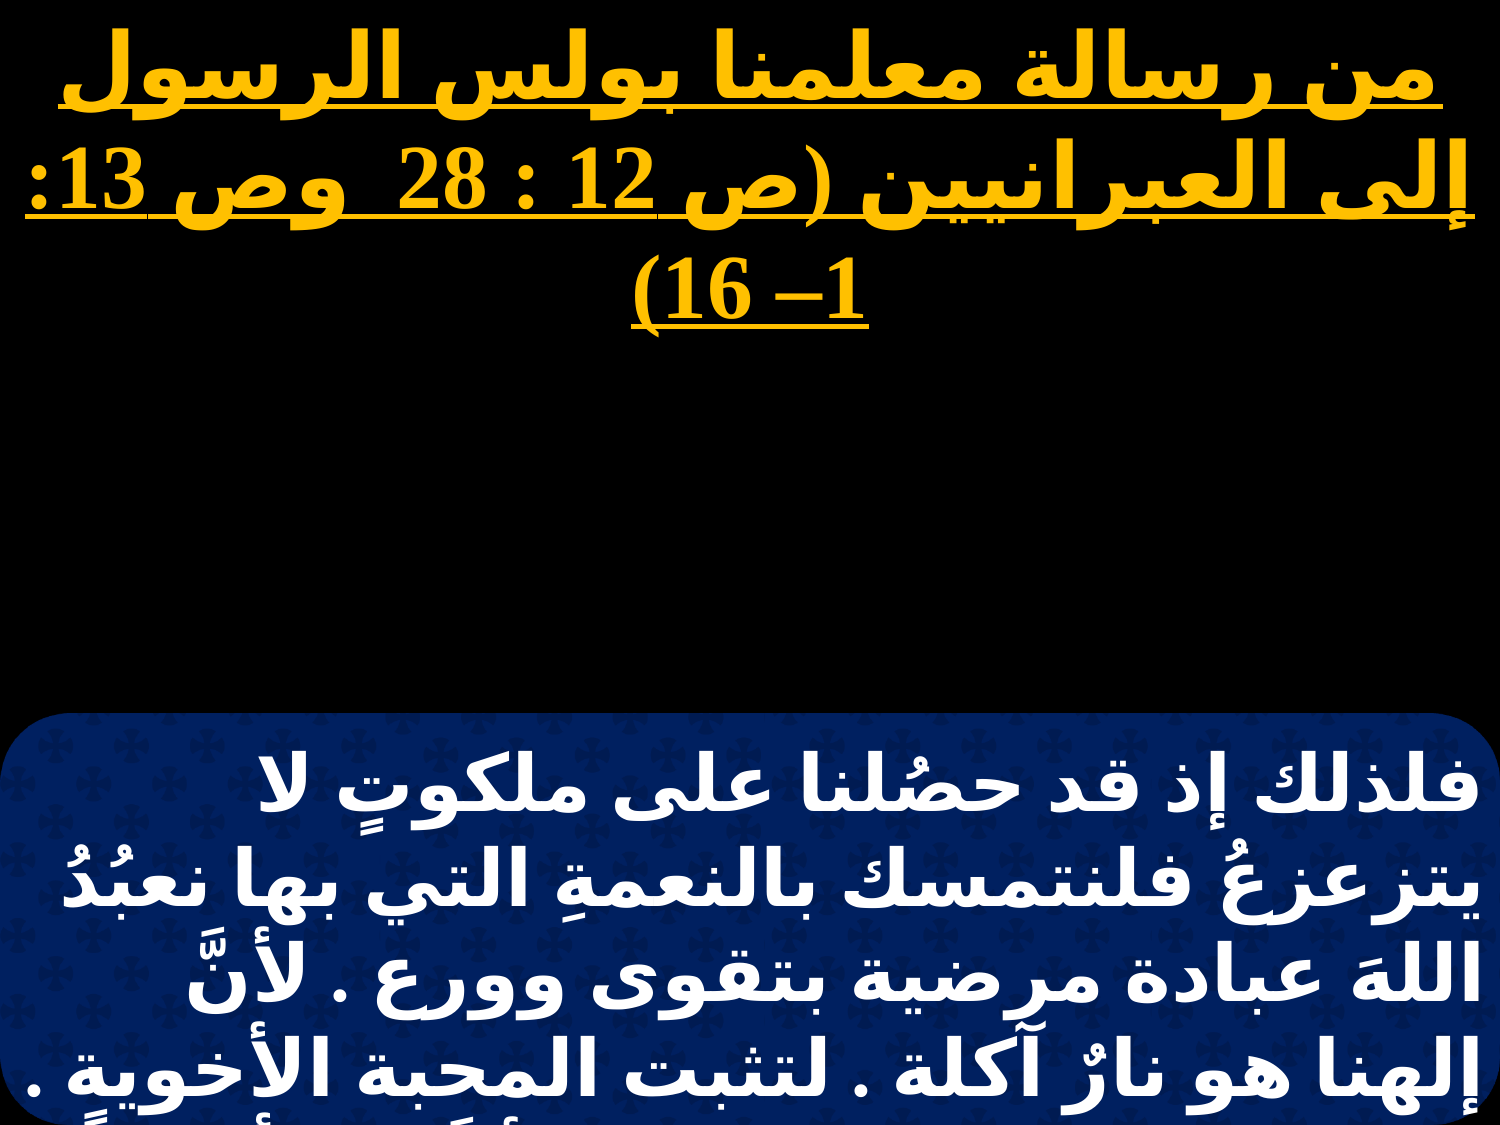

من رسالة معلمنا بولس الرسول إلى العبرانيين (ص 12 : 28  وص 13: 1– 16)
# الجمعة 2
فلذلك إذ قد حصُلنا على ملكوتٍ لا يتزعزعُ فلنتمسك بالنعمةِ التي بها نعبُدُ اللهَ عبادة مرضية بتقوى وورع . لأنَّ إلهنا هو نارٌ آكلة . لتثبت المحبة الأخوية . و لا تنسوا ضيافة الغرباءِ لأنَّ بها أناساً أضافوا ملائكة و هم لا يدرون .